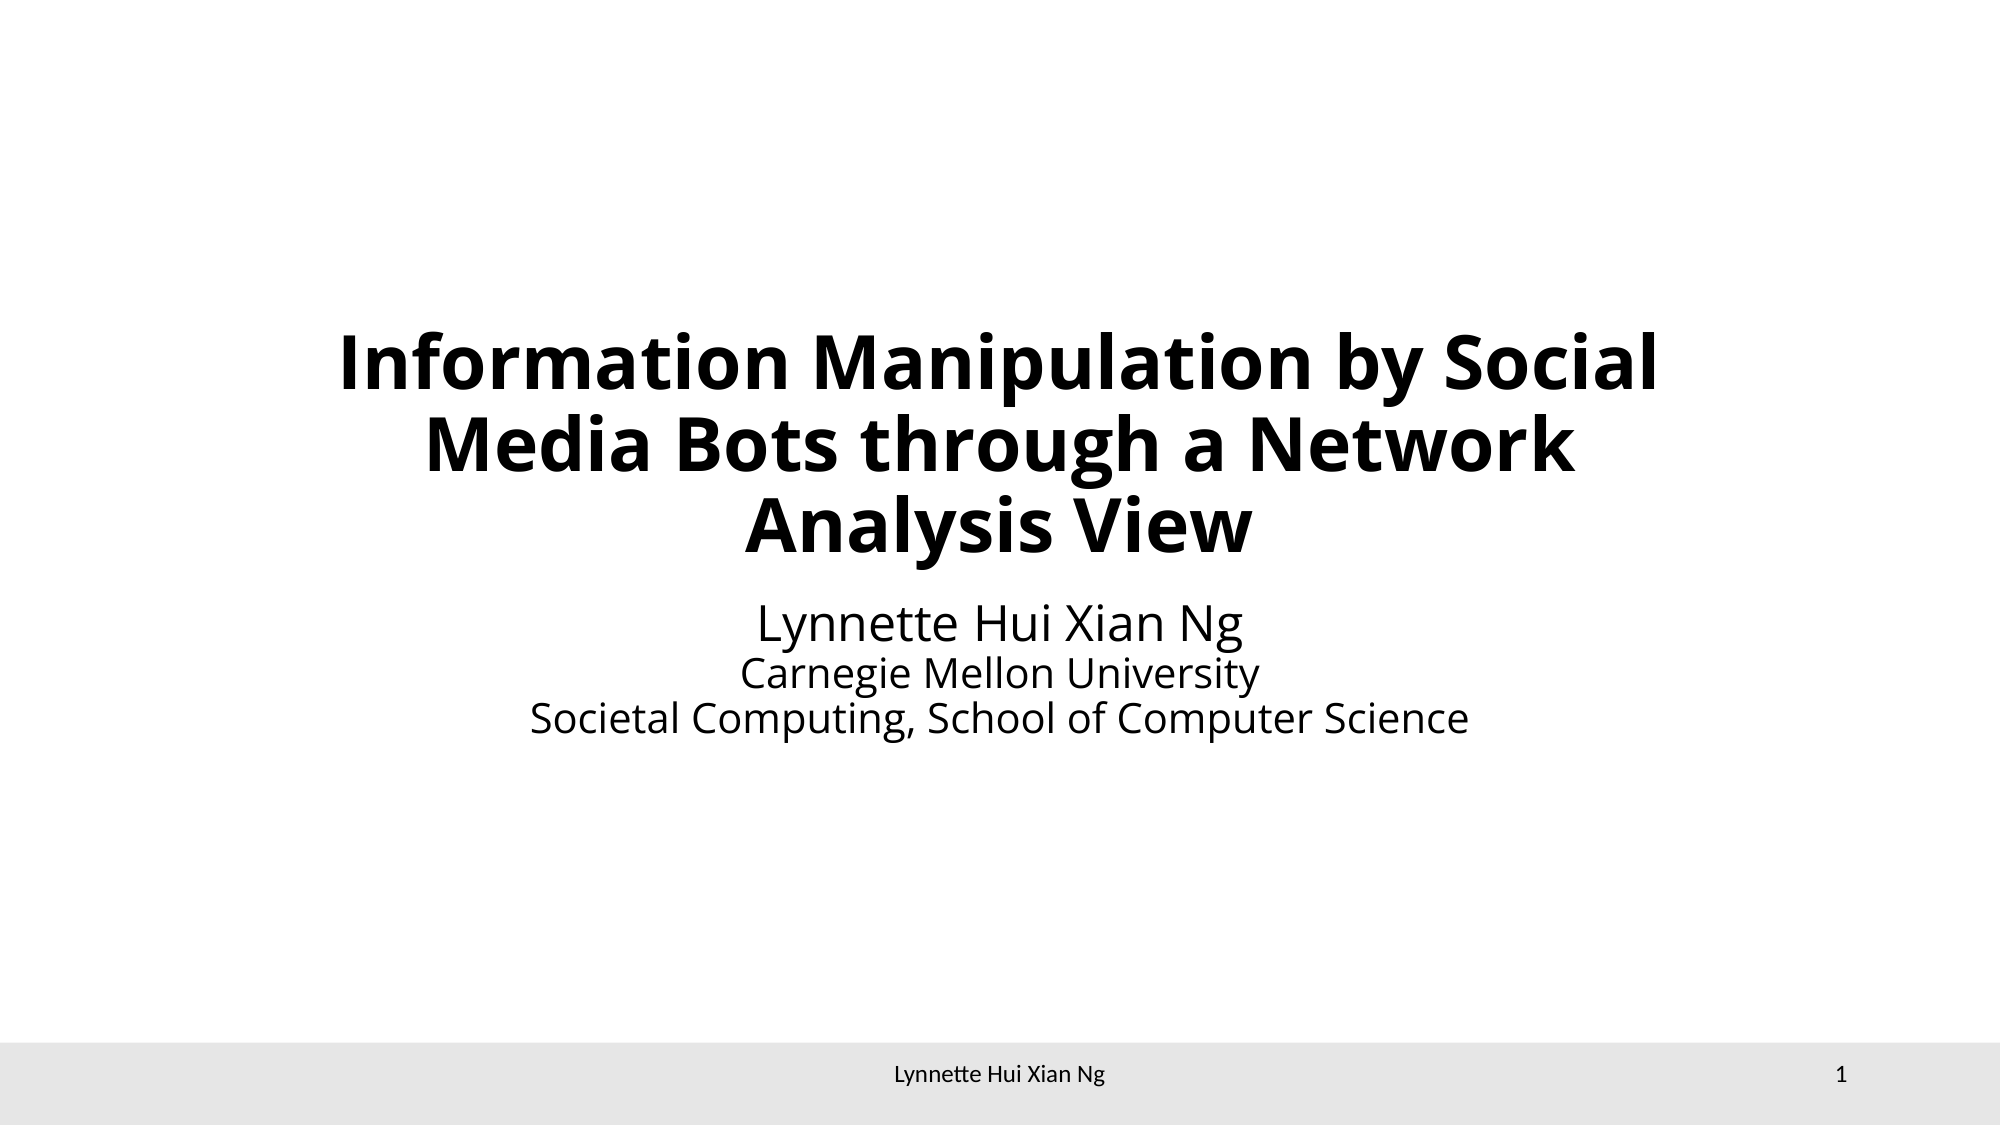

# Information Manipulation by Social Media Bots through a Network Analysis View
Lynnette Hui Xian Ng
Carnegie Mellon University
Societal Computing, School of Computer Science
Lynnette Hui Xian Ng
1